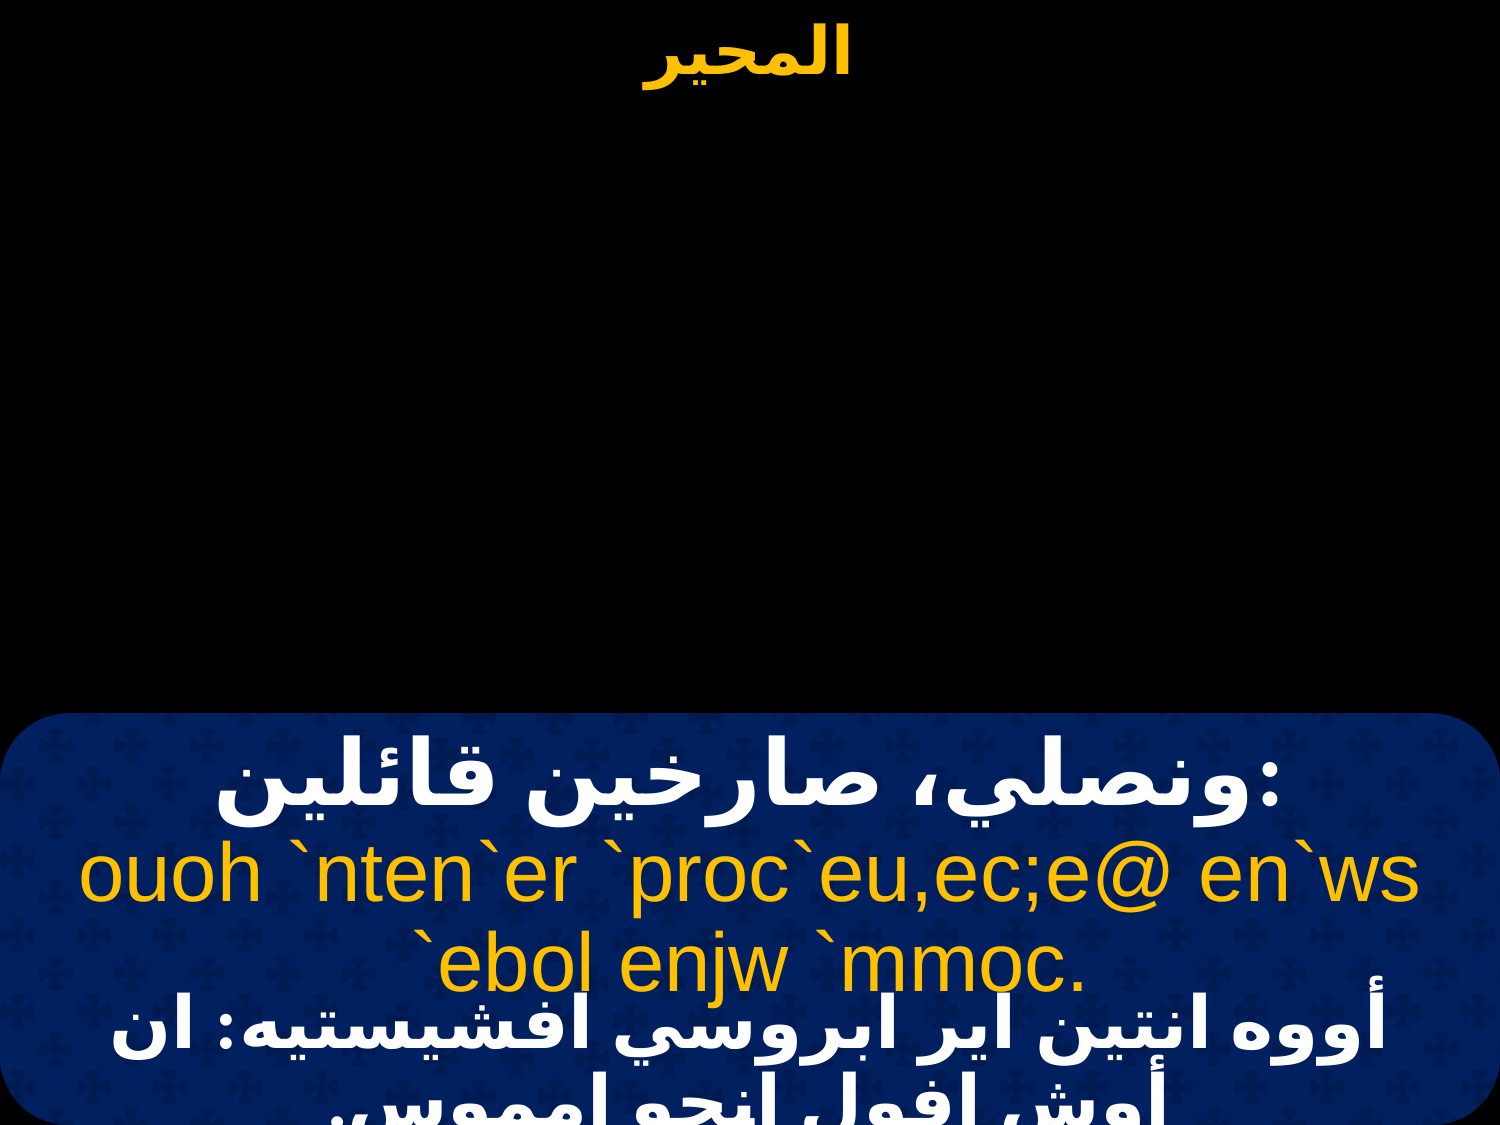

#
ونصلي، صارخين قائلين:
ouoh `nten`er `proc`eu,ec;e@ en`ws `ebol enjw `mmoc.
أووه انتين اير ابروسي افشيستيه: ان أوش افول انجو امموس.